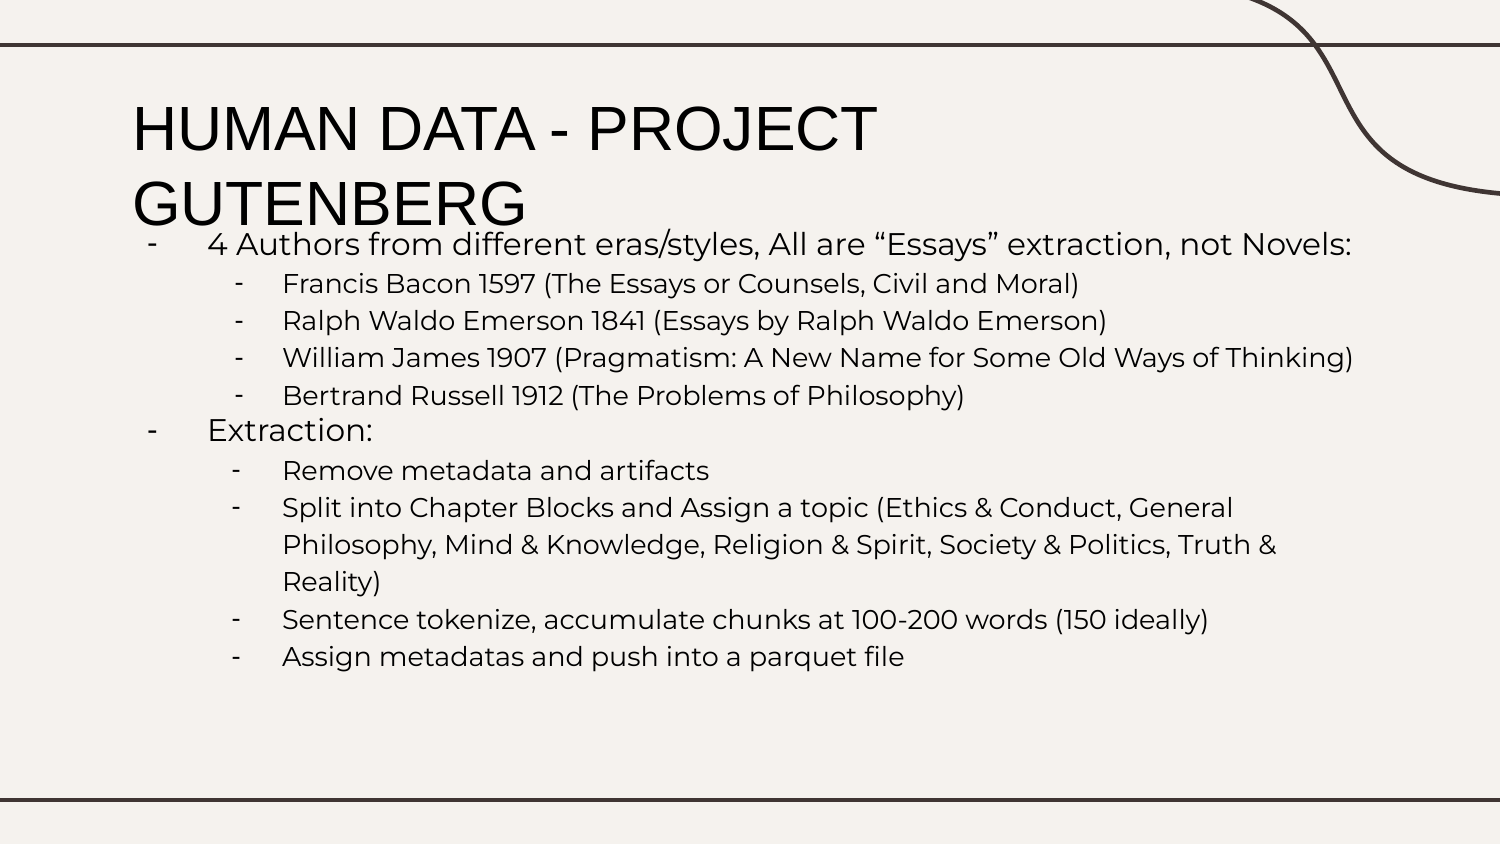

# HUMAN DATA - PROJECT GUTENBERG

4 Authors from different eras/styles, All are “Essays” extraction, not Novels:
Francis Bacon 1597 (The Essays or Counsels, Civil and Moral)
Ralph Waldo Emerson 1841 (Essays by Ralph Waldo Emerson)
William James 1907 (Pragmatism: A New Name for Some Old Ways of Thinking)
Bertrand Russell 1912 (The Problems of Philosophy)
Extraction:
Remove metadata and artifacts
Split into Chapter Blocks and Assign a topic (Ethics & Conduct, General Philosophy, Mind & Knowledge, Religion & Spirit, Society & Politics, Truth & Reality)
Sentence tokenize, accumulate chunks at 100-200 words (150 ideally)
Assign metadatas and push into a parquet file